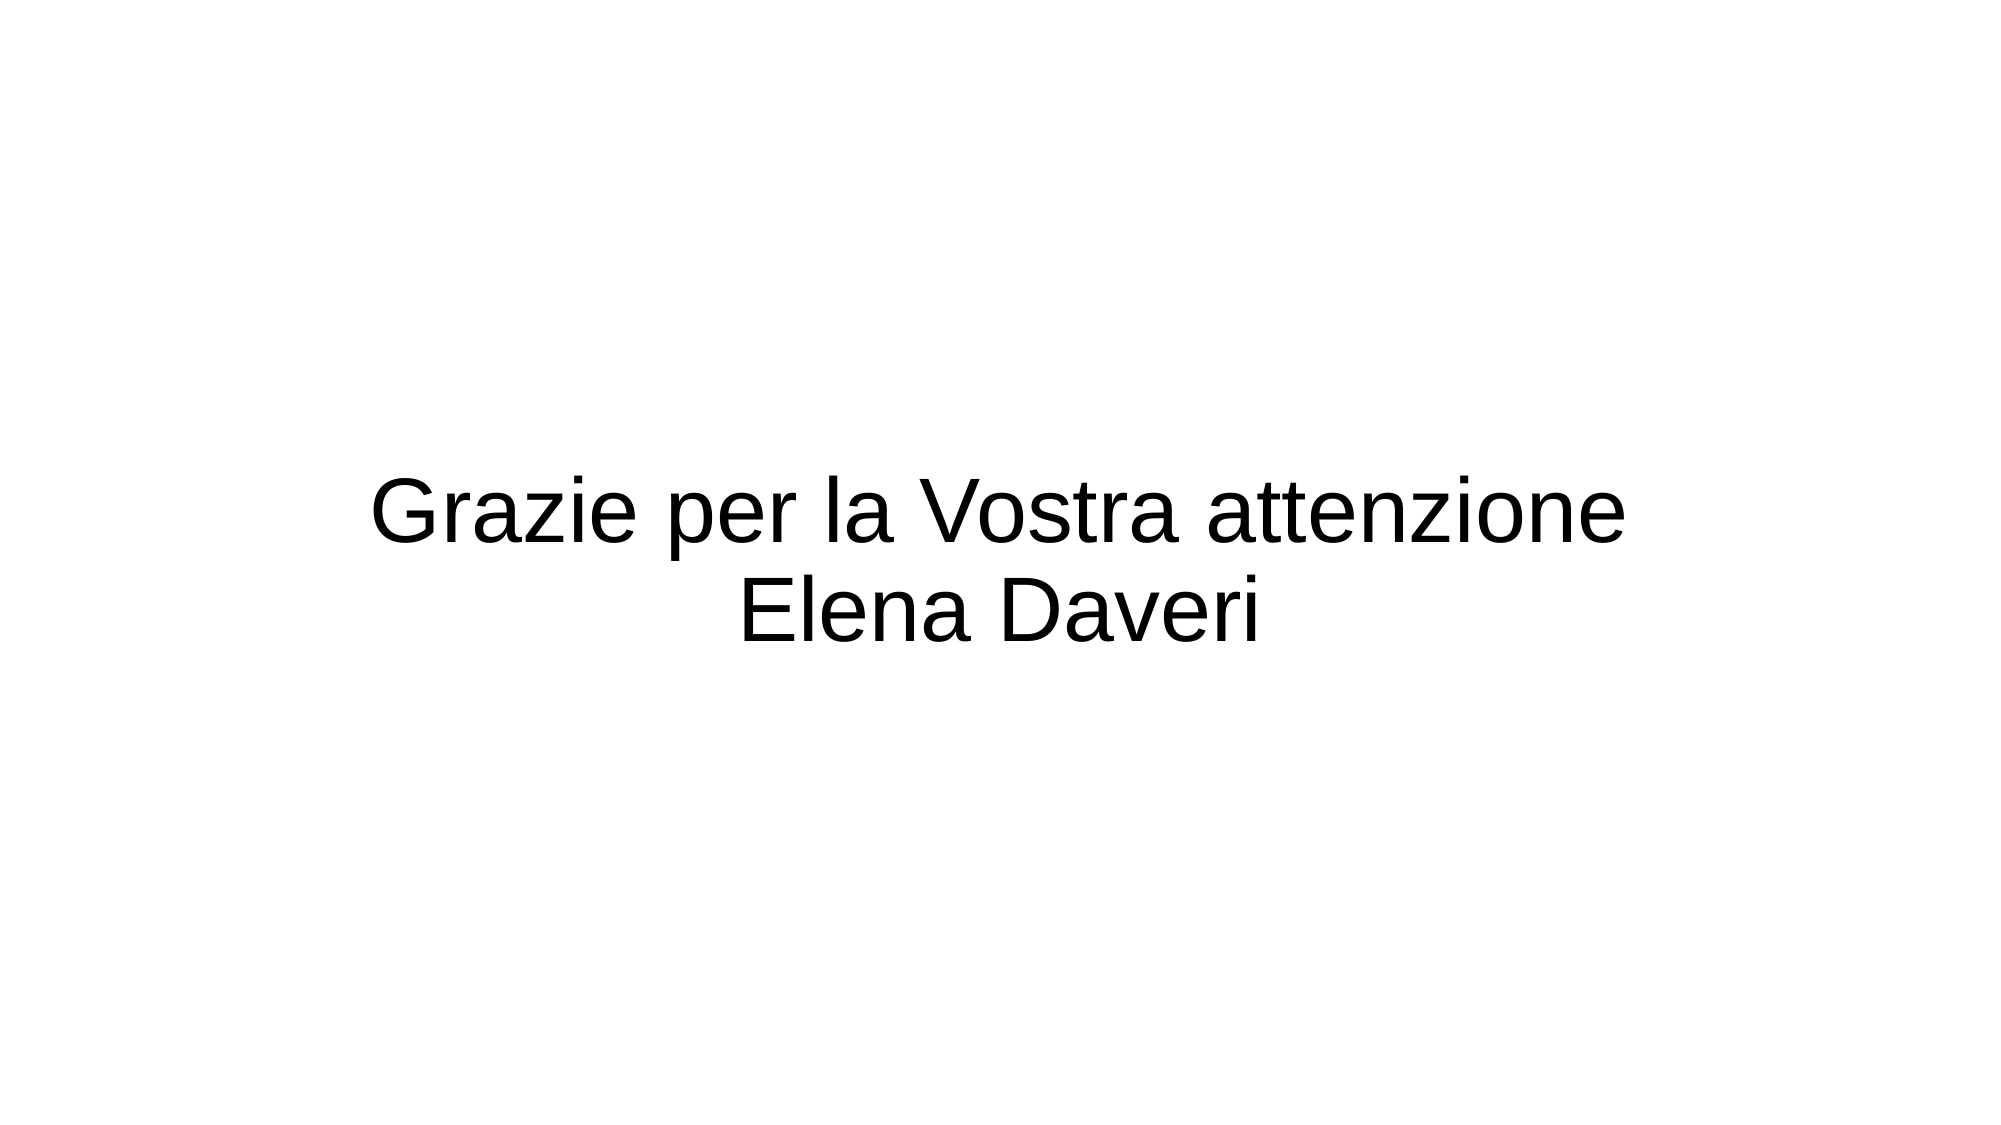

# Grazie per la Vostra attenzione Elena Daveri